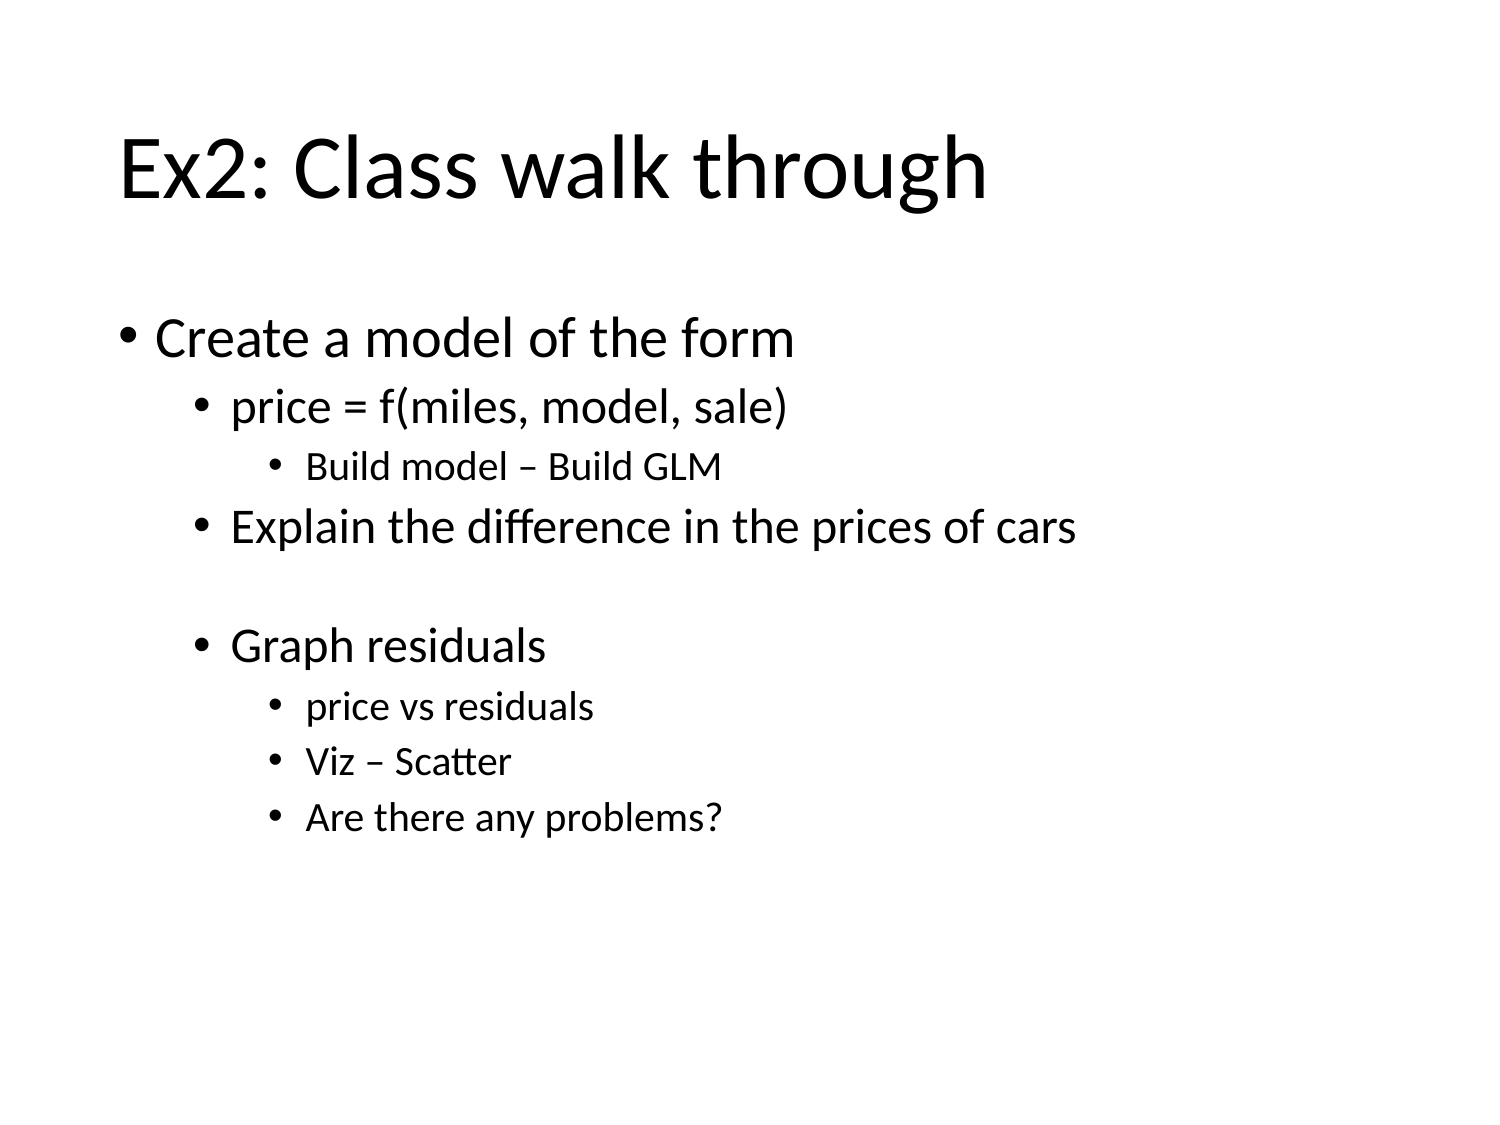

# Ex2: Class walk through
Create a model of the form
price = f(miles, model, sale)
Build model – Build GLM
Explain the difference in the prices of cars

Graph residuals
price vs residuals
Viz – Scatter
Are there any problems?